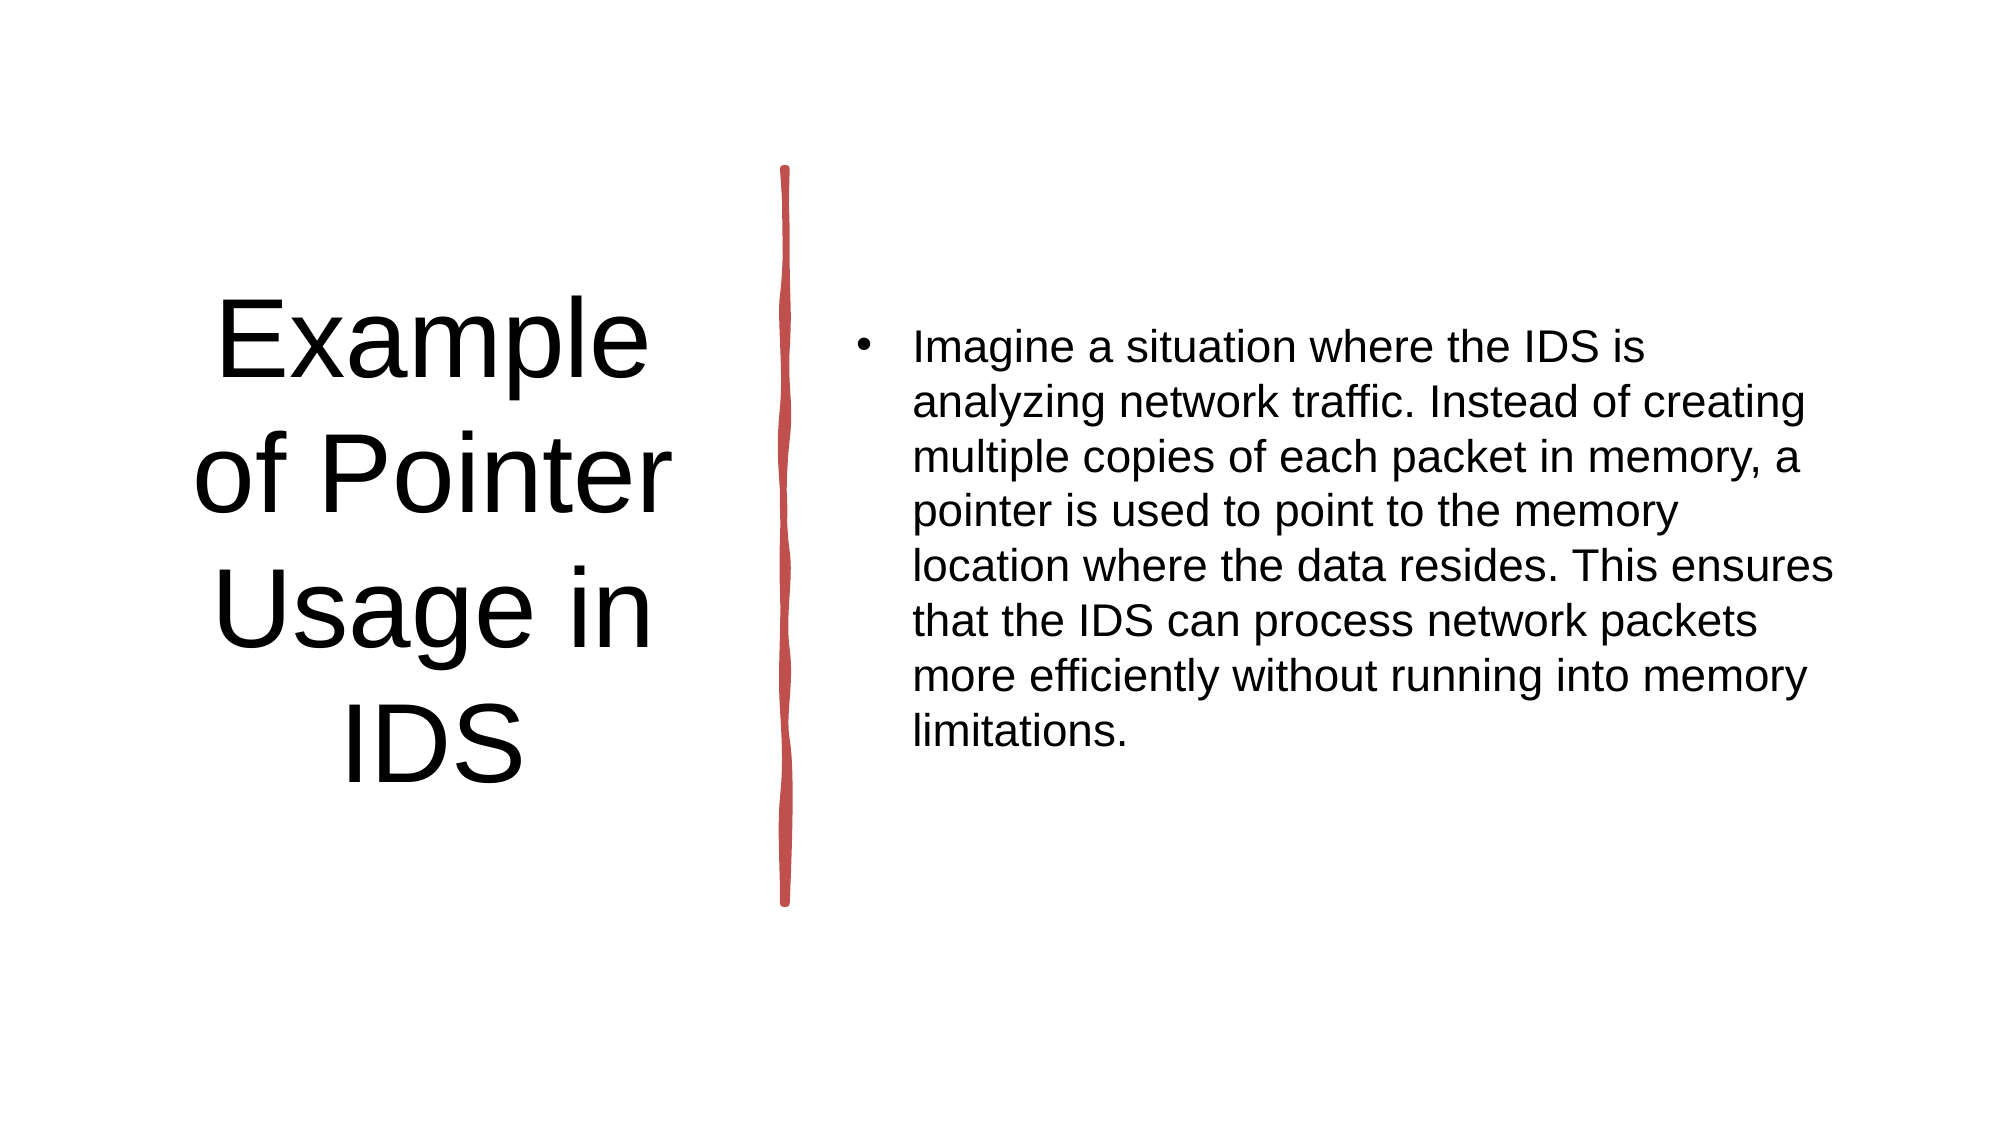

# Example of Pointer Usage in IDS
Imagine a situation where the IDS is analyzing network traffic. Instead of creating multiple copies of each packet in memory, a pointer is used to point to the memory location where the data resides. This ensures that the IDS can process network packets more efficiently without running into memory limitations.